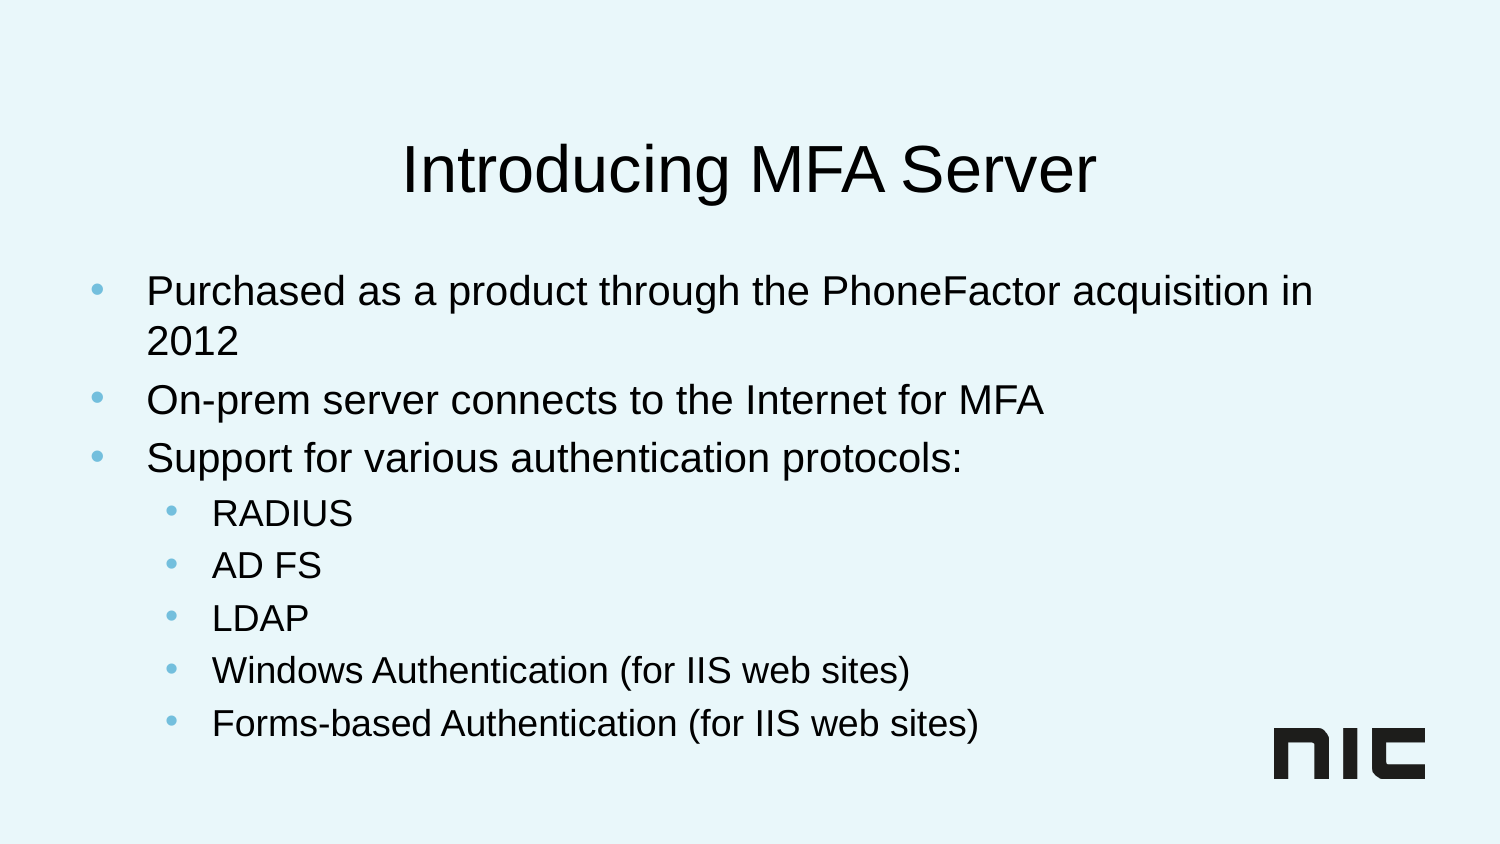

# Introducing MFA Server
Purchased as a product through the PhoneFactor acquisition in 2012
On-prem server connects to the Internet for MFA
Support for various authentication protocols:
RADIUS
AD FS
LDAP
Windows Authentication (for IIS web sites)
Forms-based Authentication (for IIS web sites)